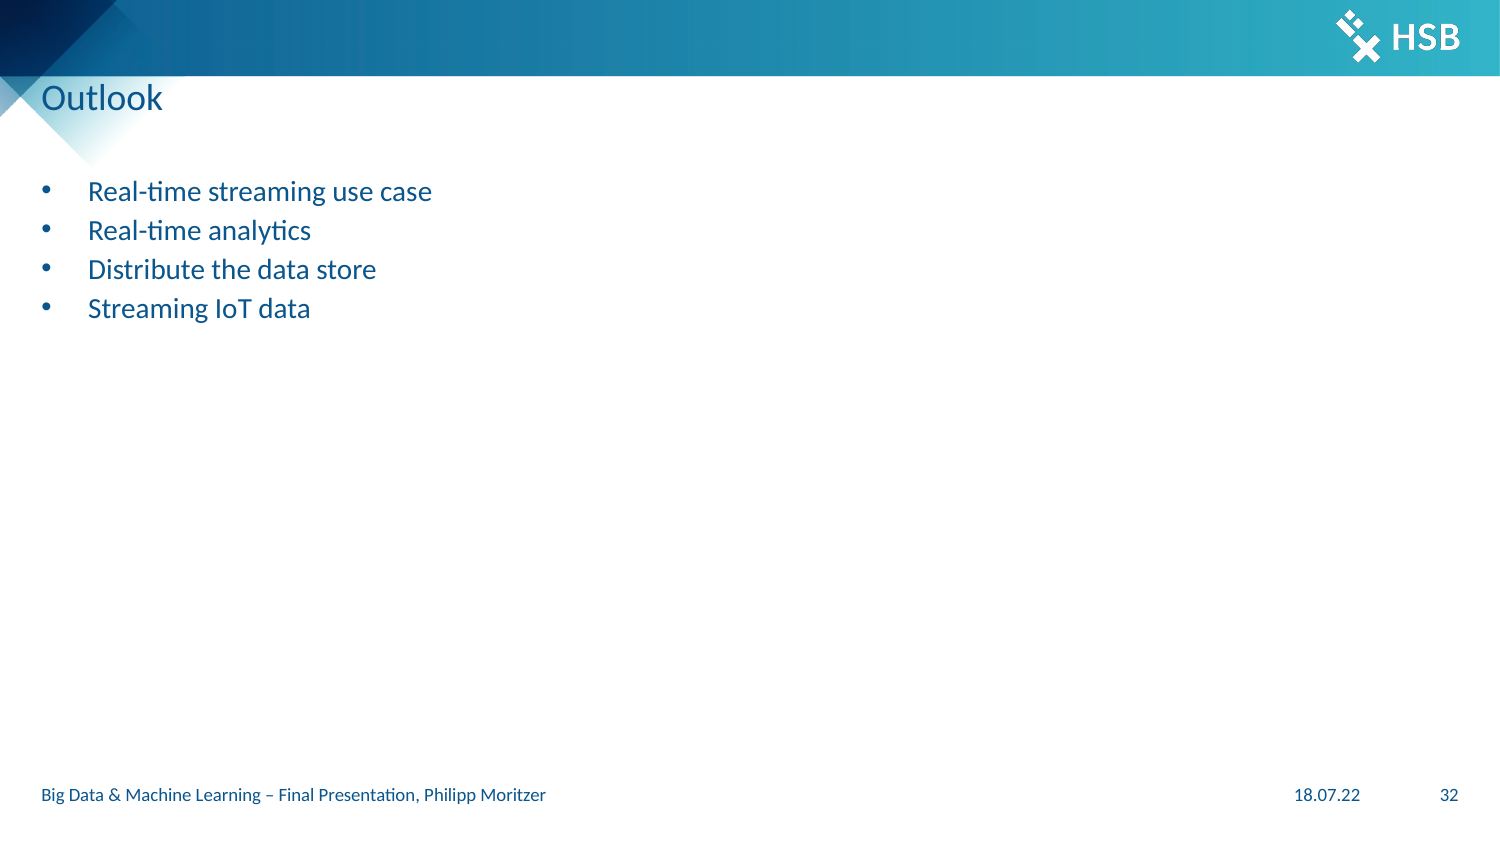

# Outlook
Real-time streaming use case
Real-time analytics
Distribute the data store
Streaming IoT data

Big Data & Machine Learning – Final Presentation, Philipp Moritzer
18.07.22
32